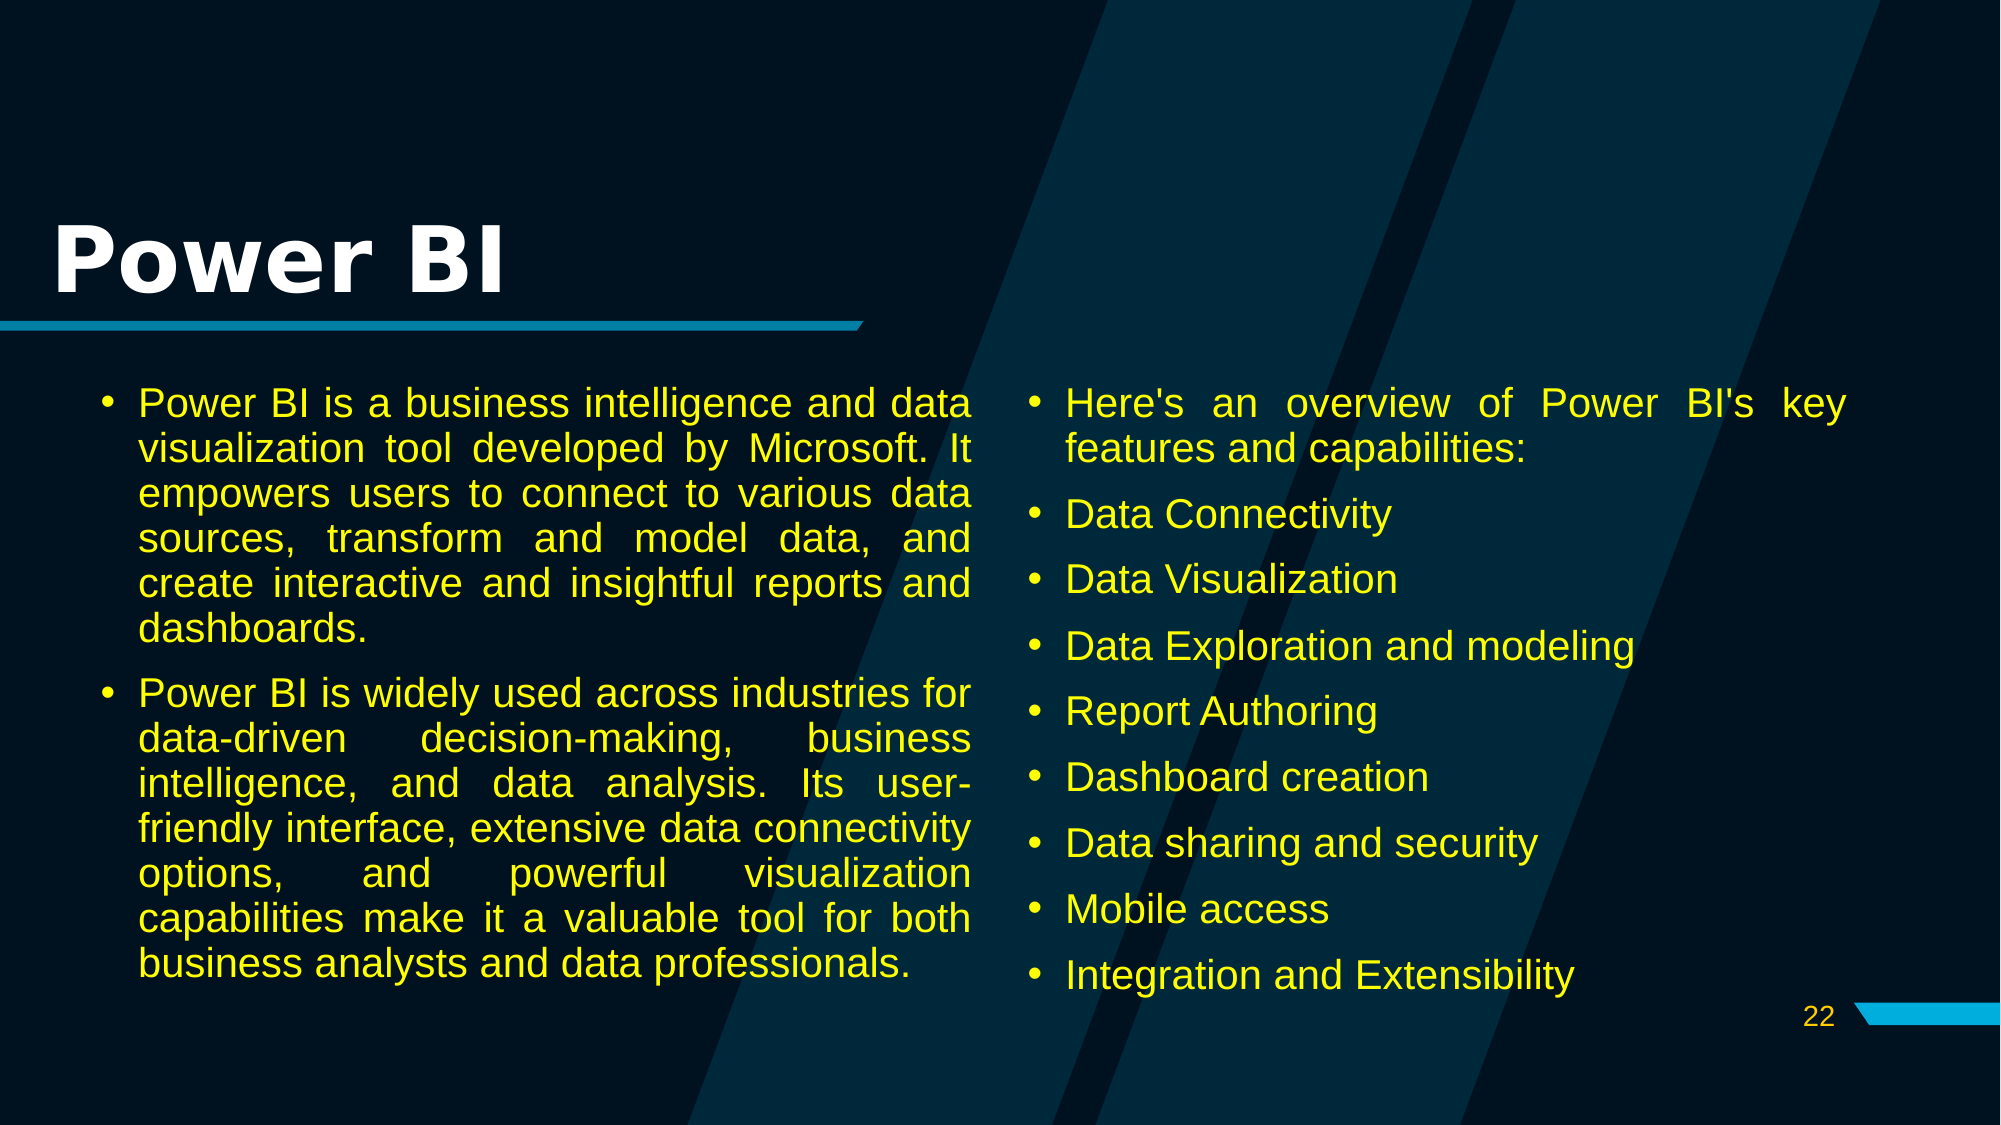

# Power BI
Power BI is a business intelligence and data visualization tool developed by Microsoft. It empowers users to connect to various data sources, transform and model data, and create interactive and insightful reports and dashboards.
Power BI is widely used across industries for data-driven decision-making, business intelligence, and data analysis. Its user-friendly interface, extensive data connectivity options, and powerful visualization capabilities make it a valuable tool for both business analysts and data professionals.
Here's an overview of Power BI's key features and capabilities:
Data Connectivity
Data Visualization
Data Exploration and modeling
Report Authoring
Dashboard creation
Data sharing and security
Mobile access
Integration and Extensibility
22